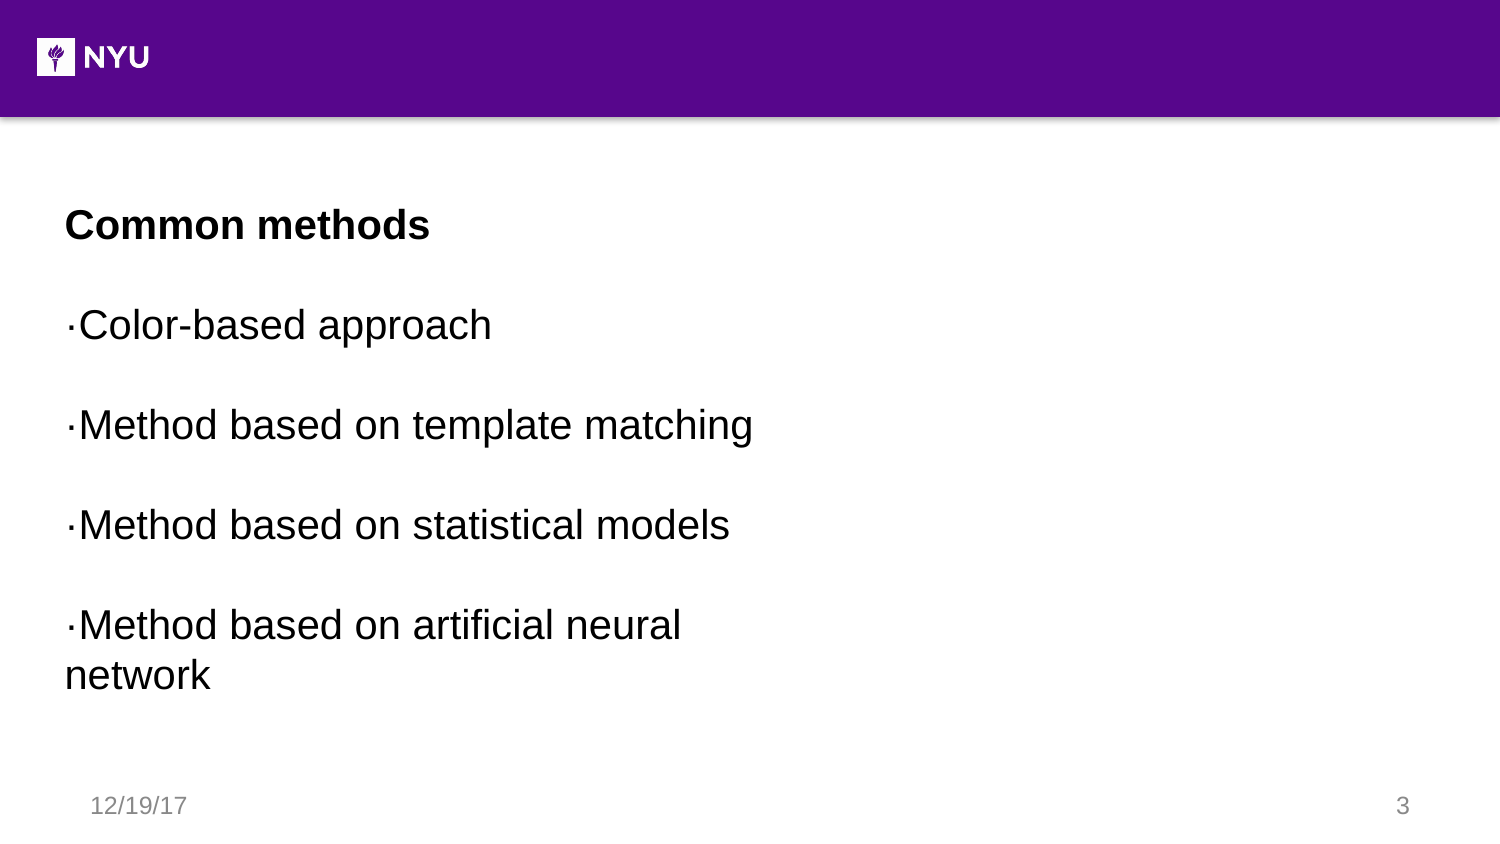

Common methods

·Color-based approach

·Method based on template matching

·Method based on statistical models

·Method based on artificial neural network

12/19/17
3